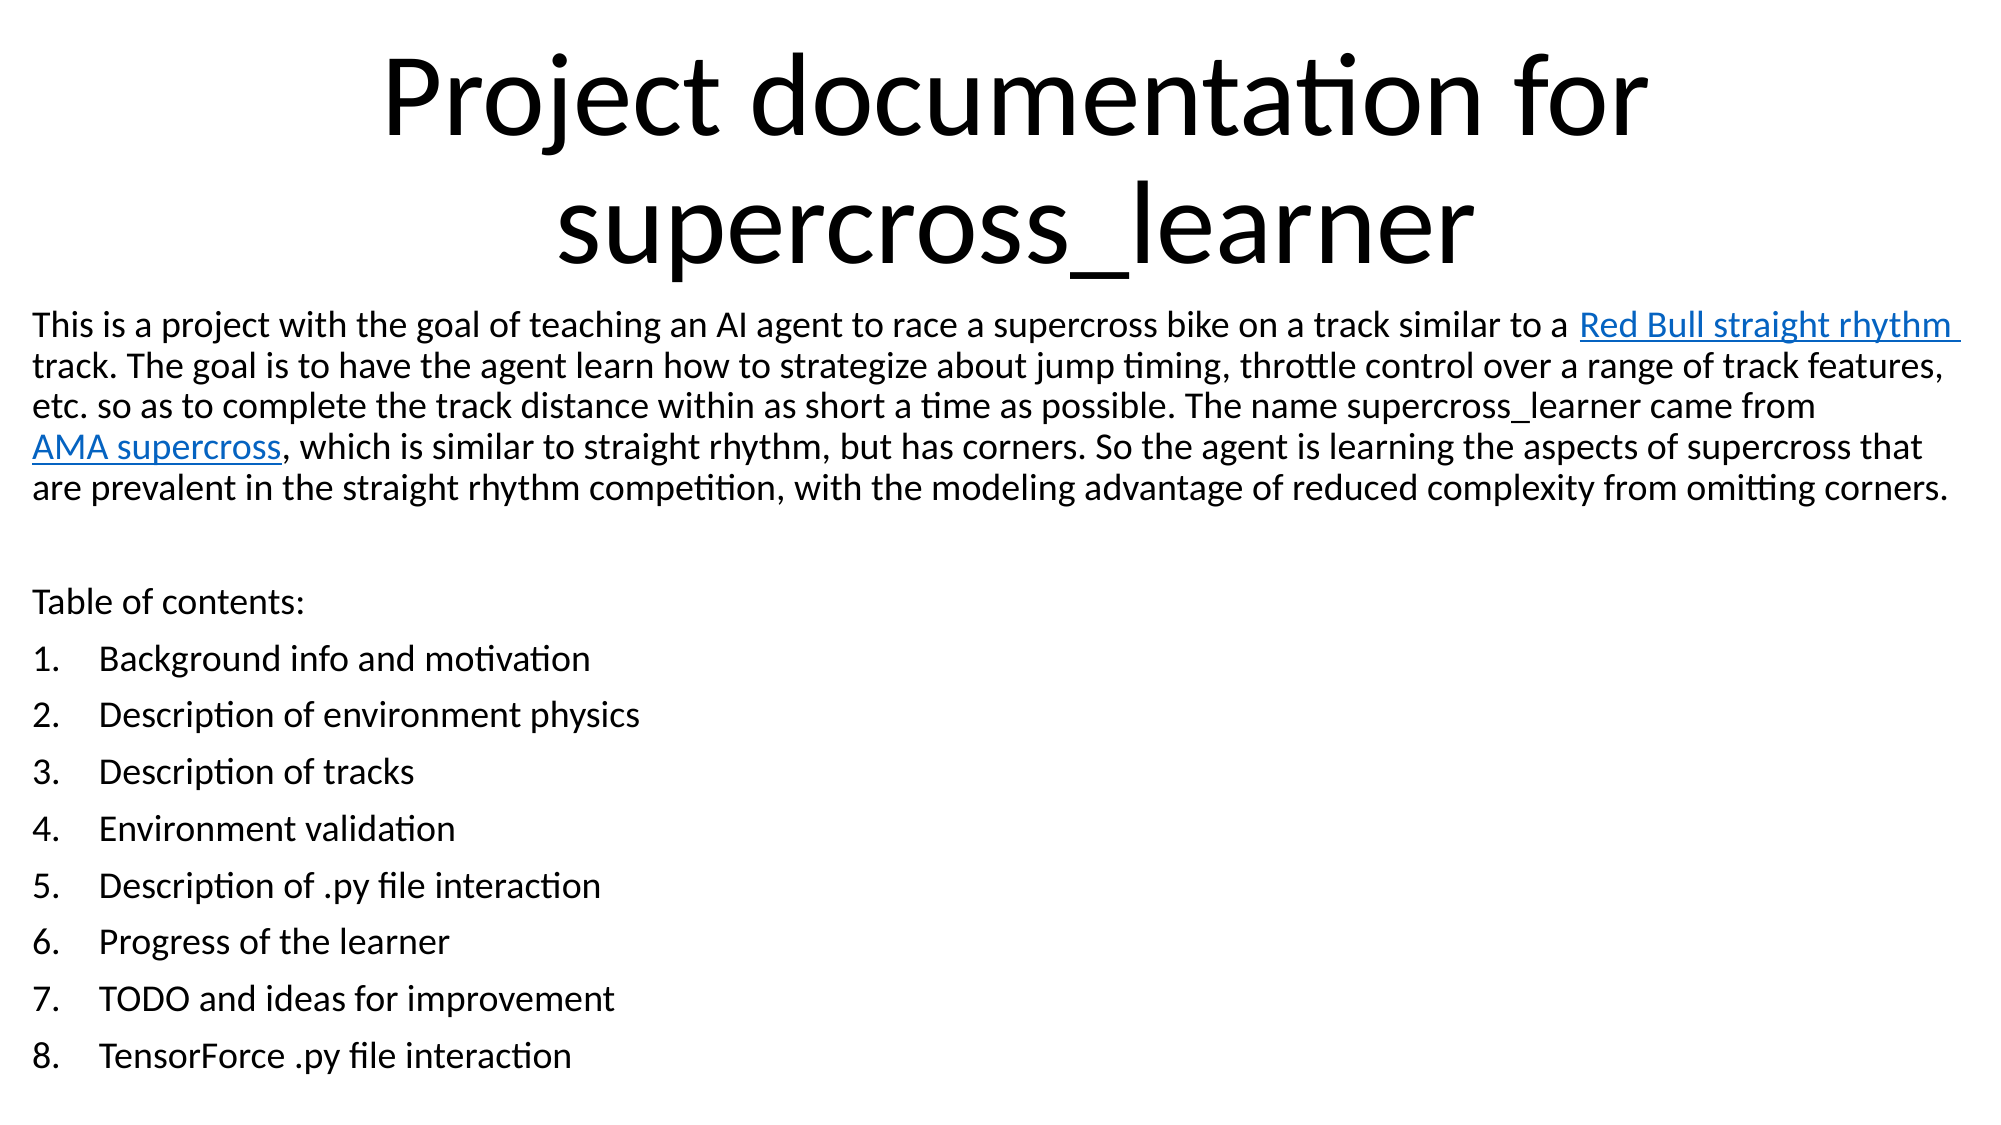

# Project documentation for supercross_learner
This is a project with the goal of teaching an AI agent to race a supercross bike on a track similar to a Red Bull straight rhythm track. The goal is to have the agent learn how to strategize about jump timing, throttle control over a range of track features, etc. so as to complete the track distance within as short a time as possible. The name supercross_learner came from AMA supercross, which is similar to straight rhythm, but has corners. So the agent is learning the aspects of supercross that are prevalent in the straight rhythm competition, with the modeling advantage of reduced complexity from omitting corners.

Table of contents:
Background info and motivation
Description of environment physics
Description of tracks
Environment validation
Description of .py file interaction
Progress of the learner
TODO and ideas for improvement
TensorForce .py file interaction